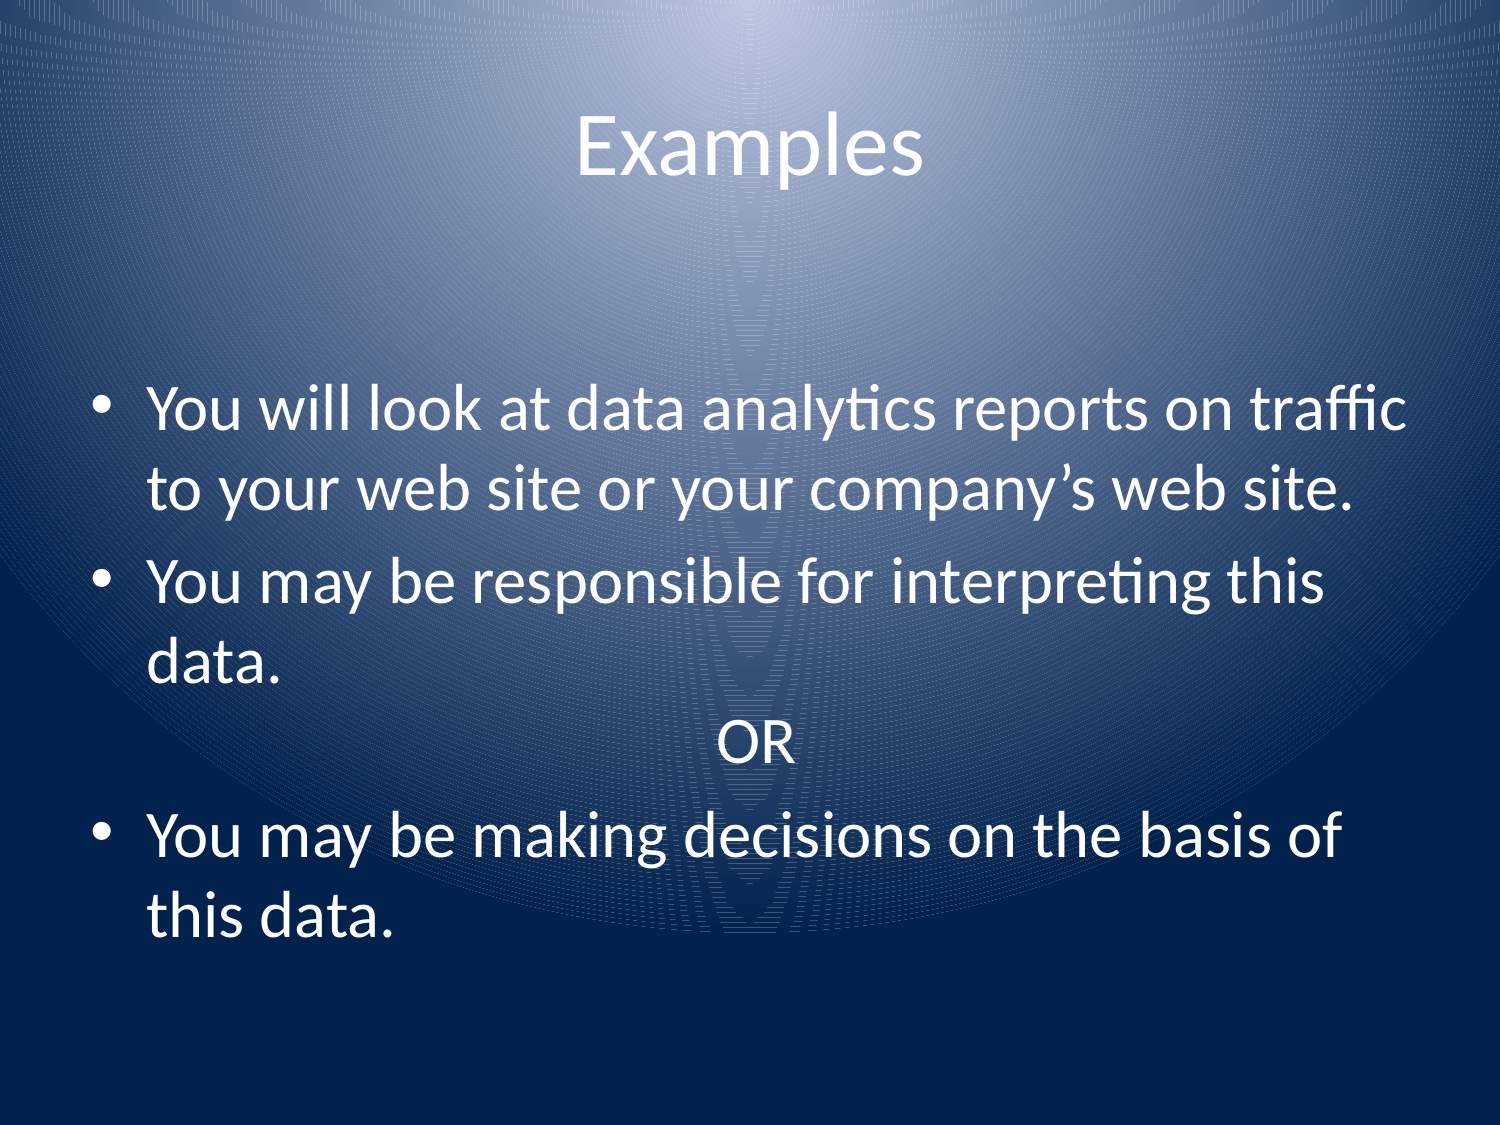

# Examples

You will look at data analytics reports on traffic to your web site or your company’s web site.
You may be responsible for interpreting this data.
                                      OR
You may be making decisions on the basis of this data.